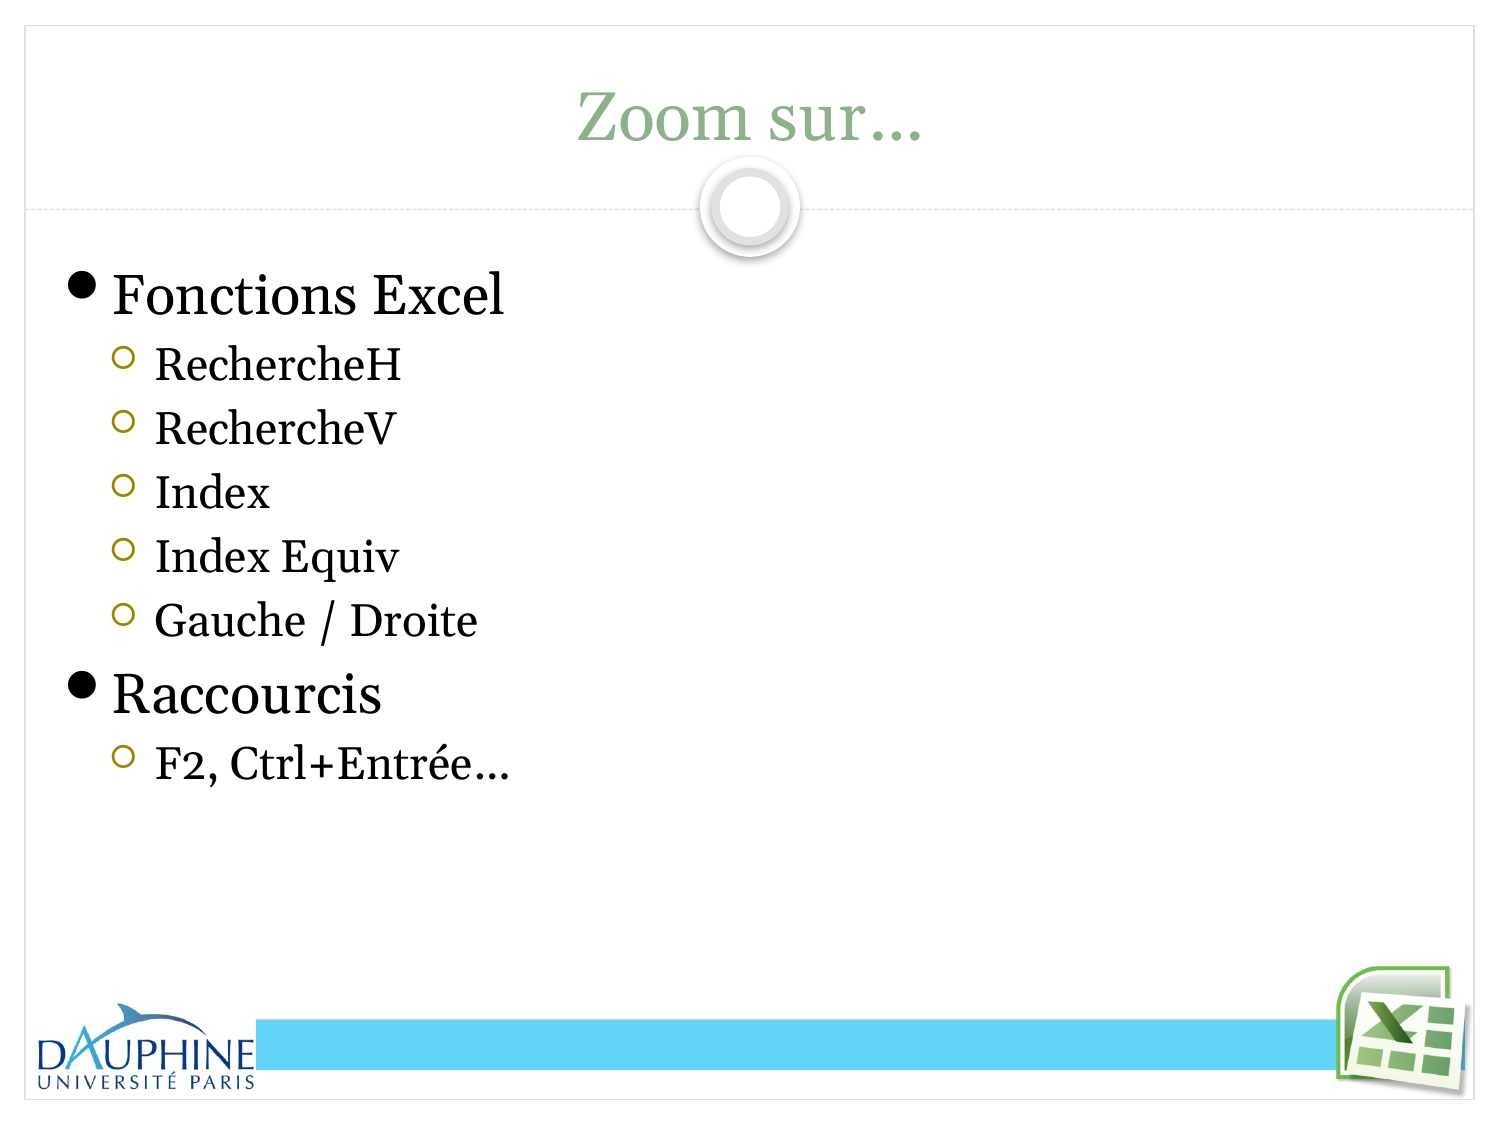

# Zoom sur…
Fonctions Excel
RechercheH
RechercheV
Index
Index Equiv
Gauche / Droite
Raccourcis
F2, Ctrl+Entrée…